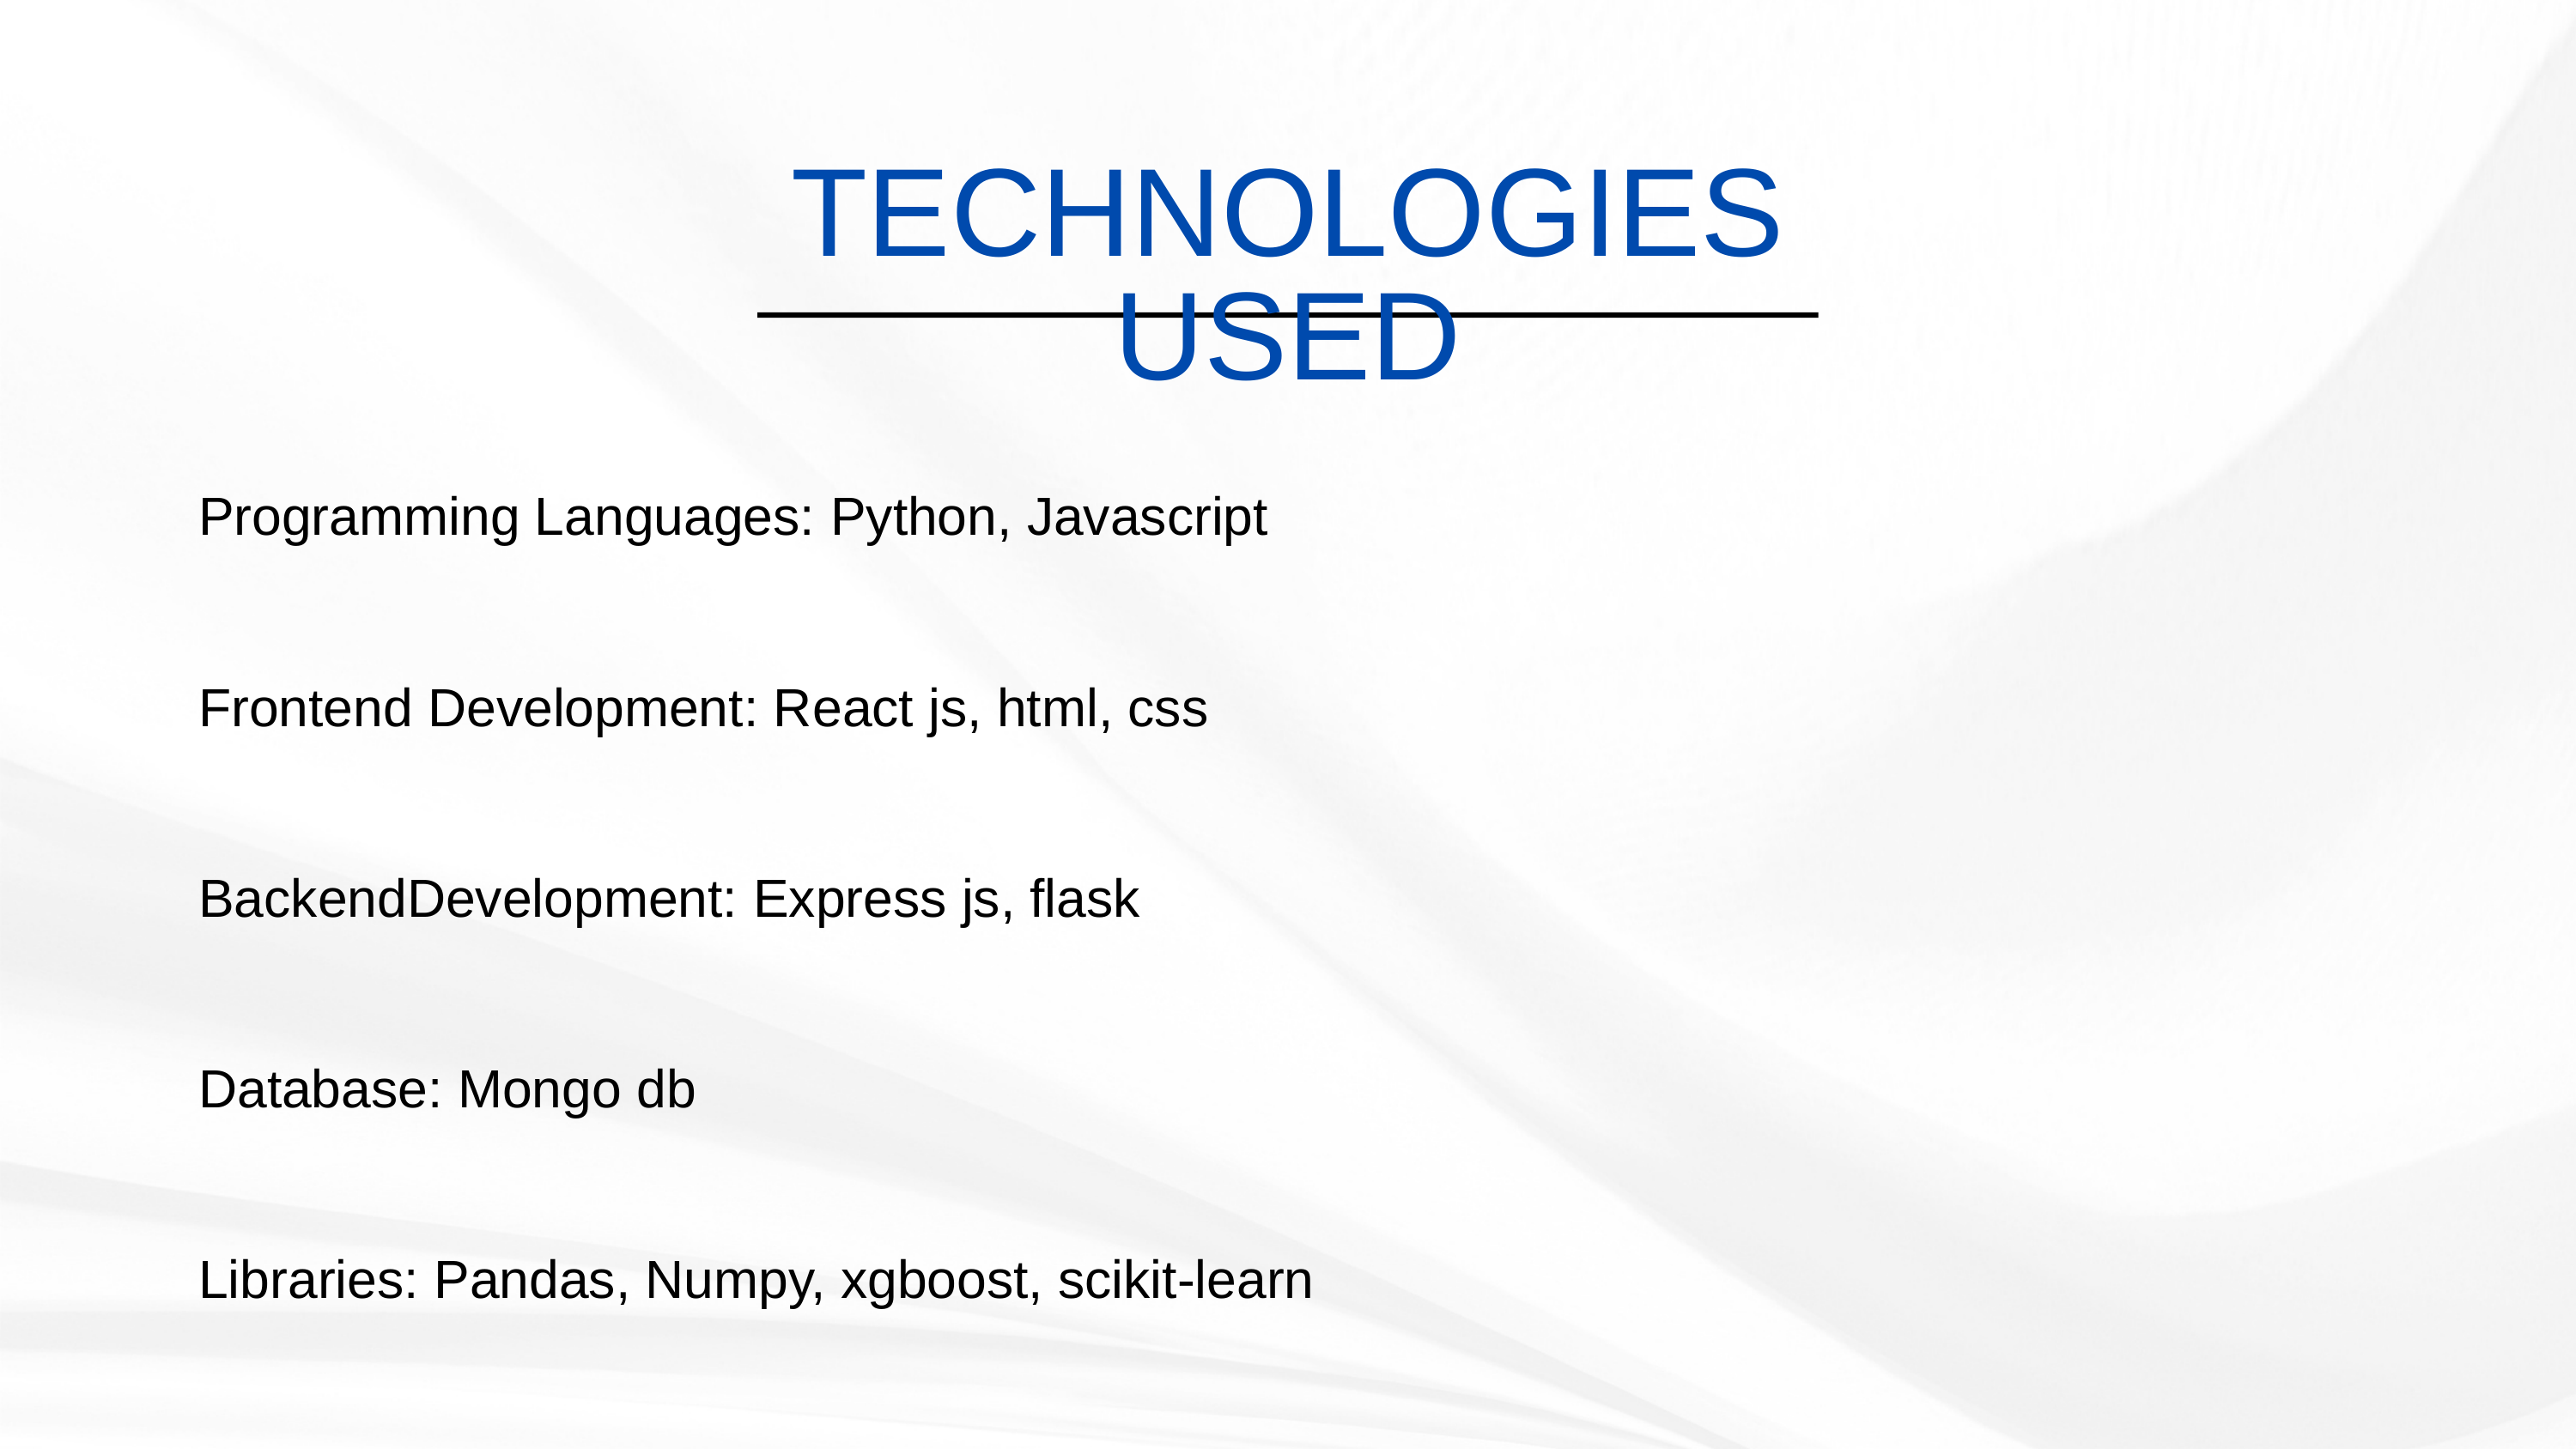

TECHNOLOGIES USED

Programming Languages: Python, Javascript
Frontend Development: React js, html, css
BackendDevelopment: Express js, flask
Database: Mongo db
Libraries: Pandas, Numpy, xgboost, scikit-learn